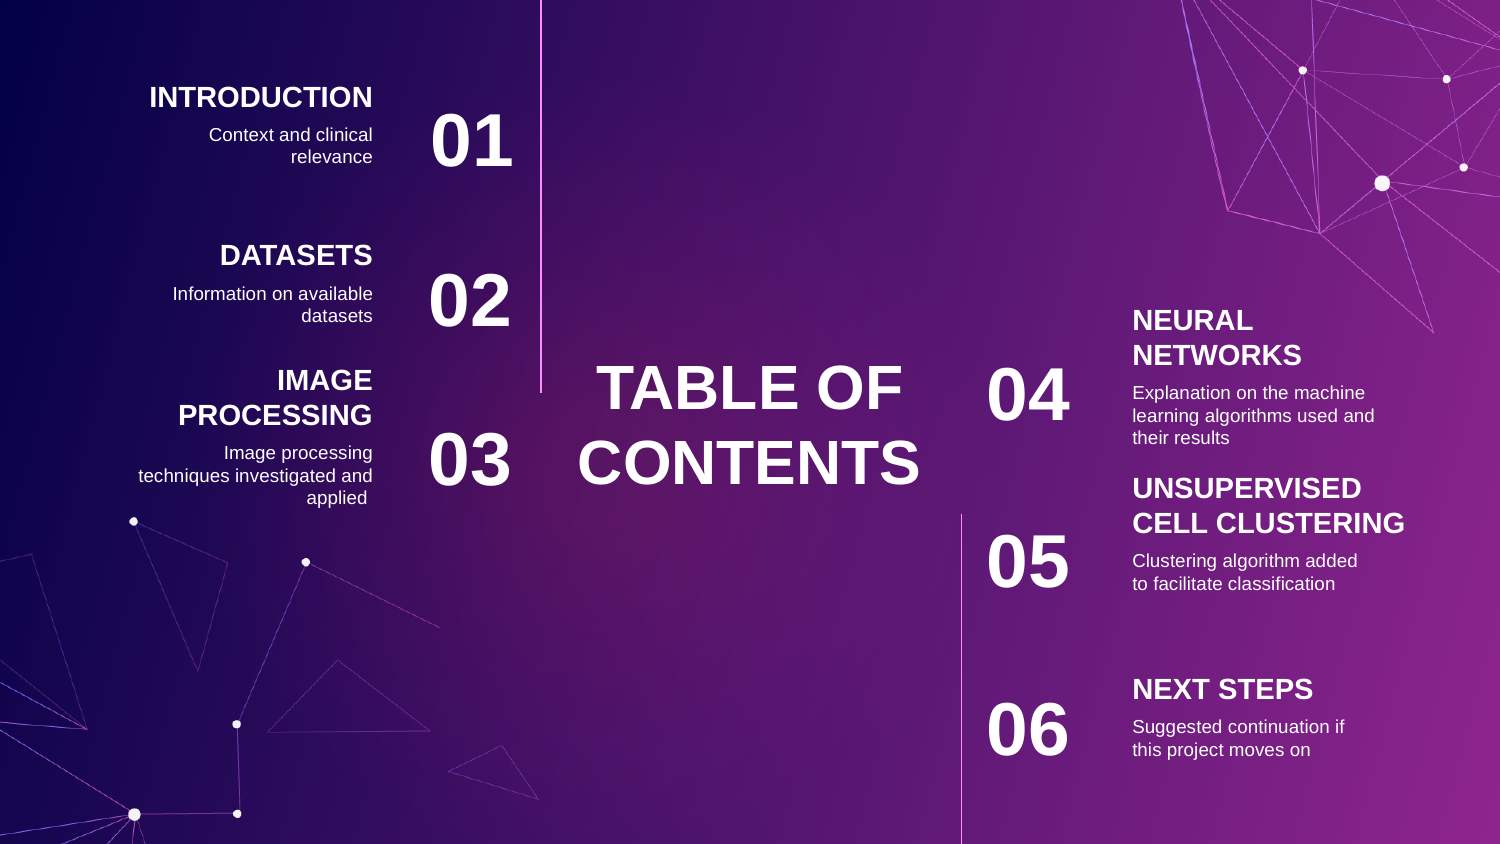

INTRODUCTION
01
Context and clinical relevance
DATASETS
02
Information on available datasets
NEURAL NETWORKS
04
# TABLE OF CONTENTS
IMAGE PROCESSING
Explanation on the machine learning algorithms used and their results
03
Image processing techniques investigated and applied
UNSUPERVISED CELL CLUSTERING
05
Clustering algorithm added to facilitate classification
NEXT STEPS
06
Suggested continuation if this project moves on